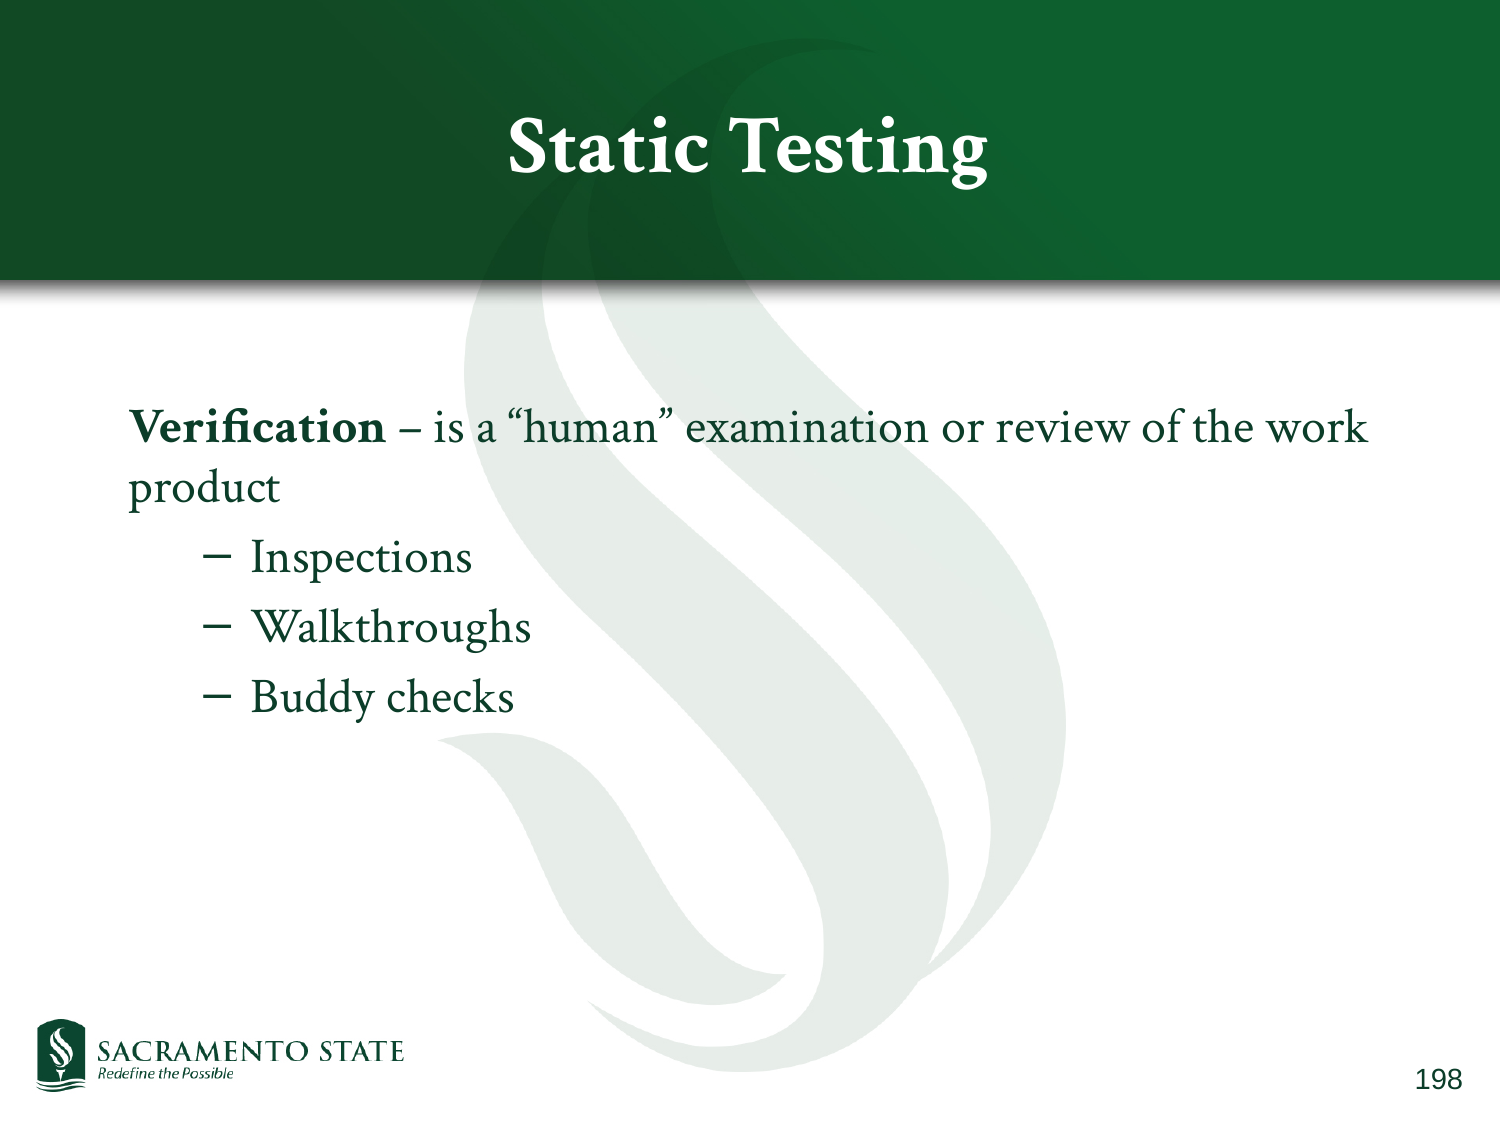

# Static Testing
Verification – is a “human” examination or review of the work product
Inspections
Walkthroughs
Buddy checks

198